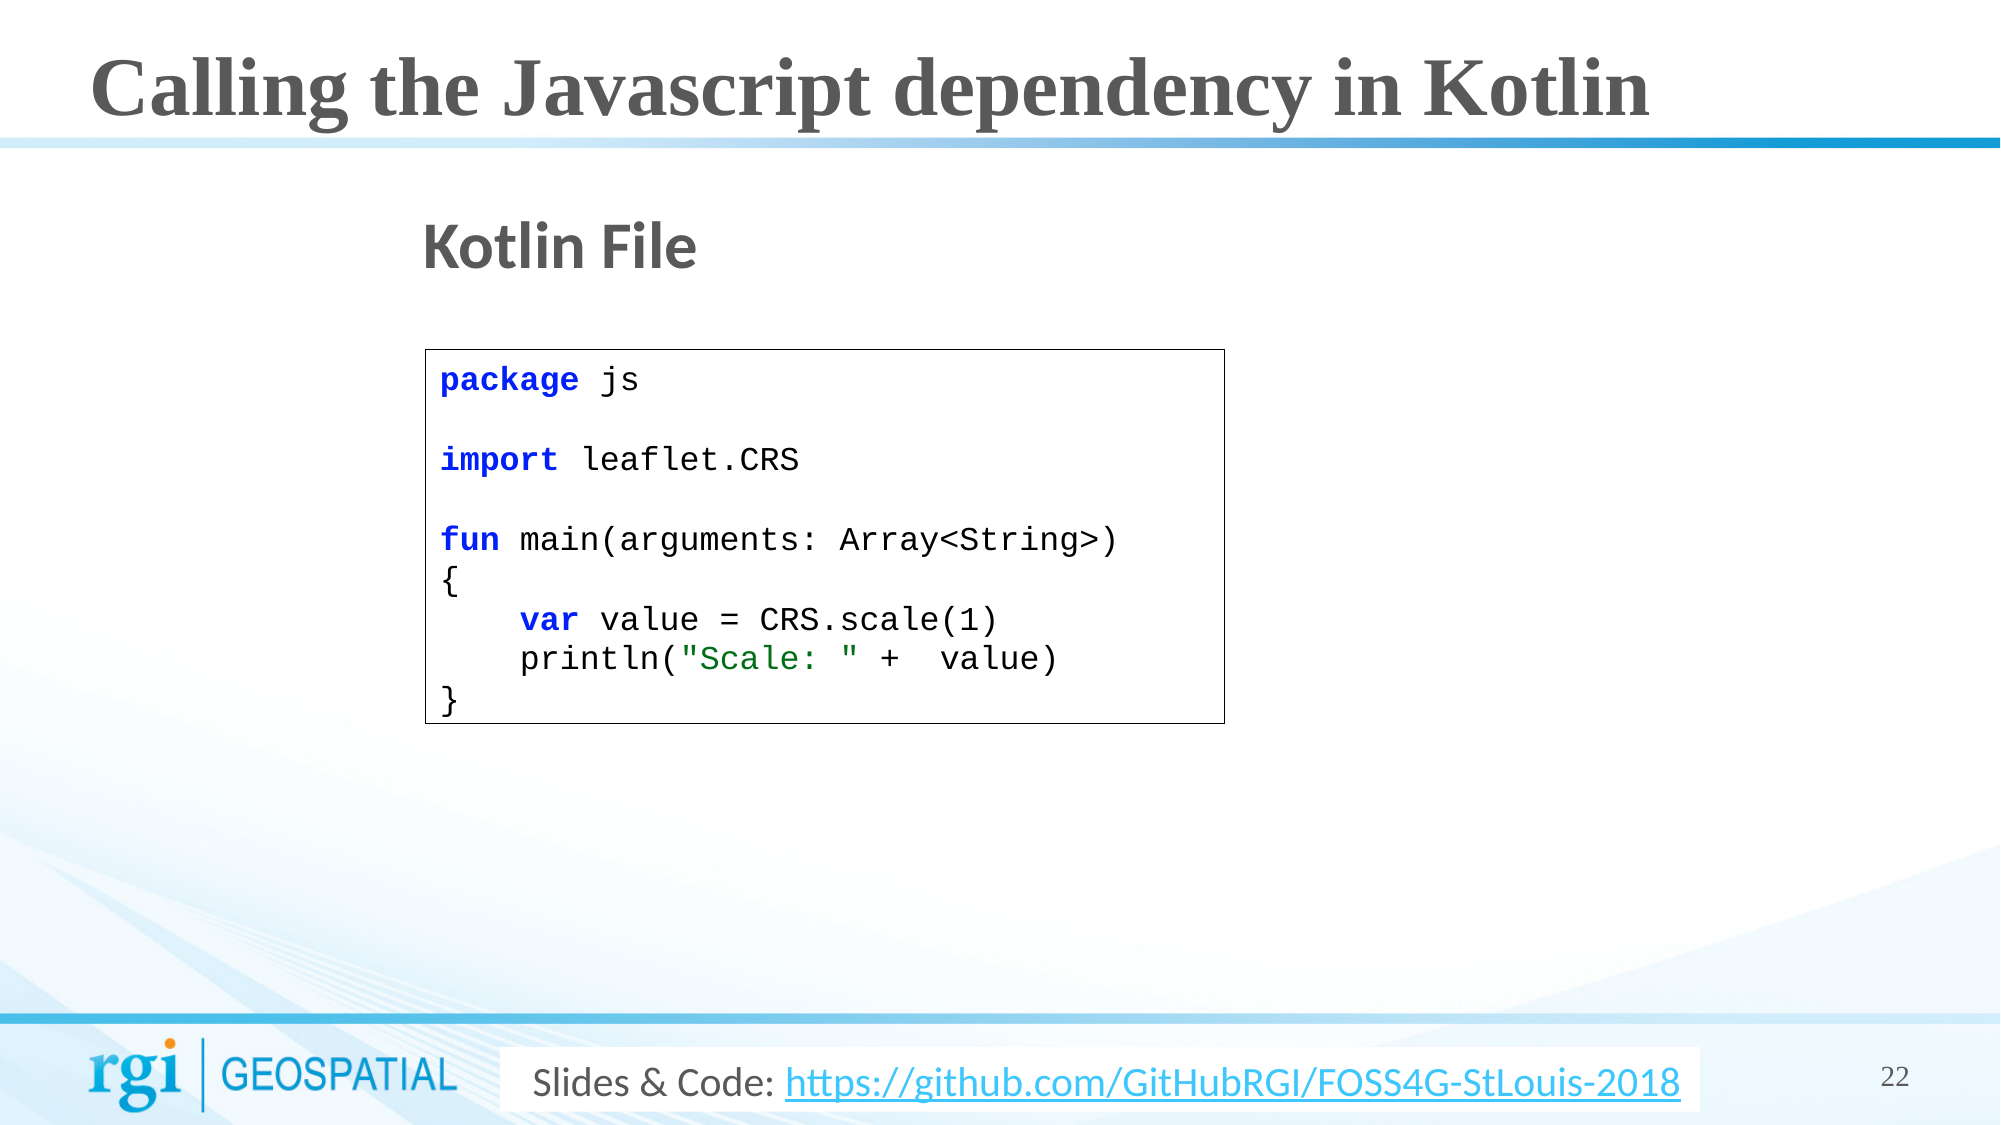

Calling the Javascript dependency in Kotlin
Kotlin File
package js

import leaflet.CRS

fun main(arguments: Array<String>)
{
    var value = CRS.scale(1)
    println("Scale: " +  value)
}
Slides & Code: https://github.com/GitHubRGI/FOSS4G-StLouis-2018